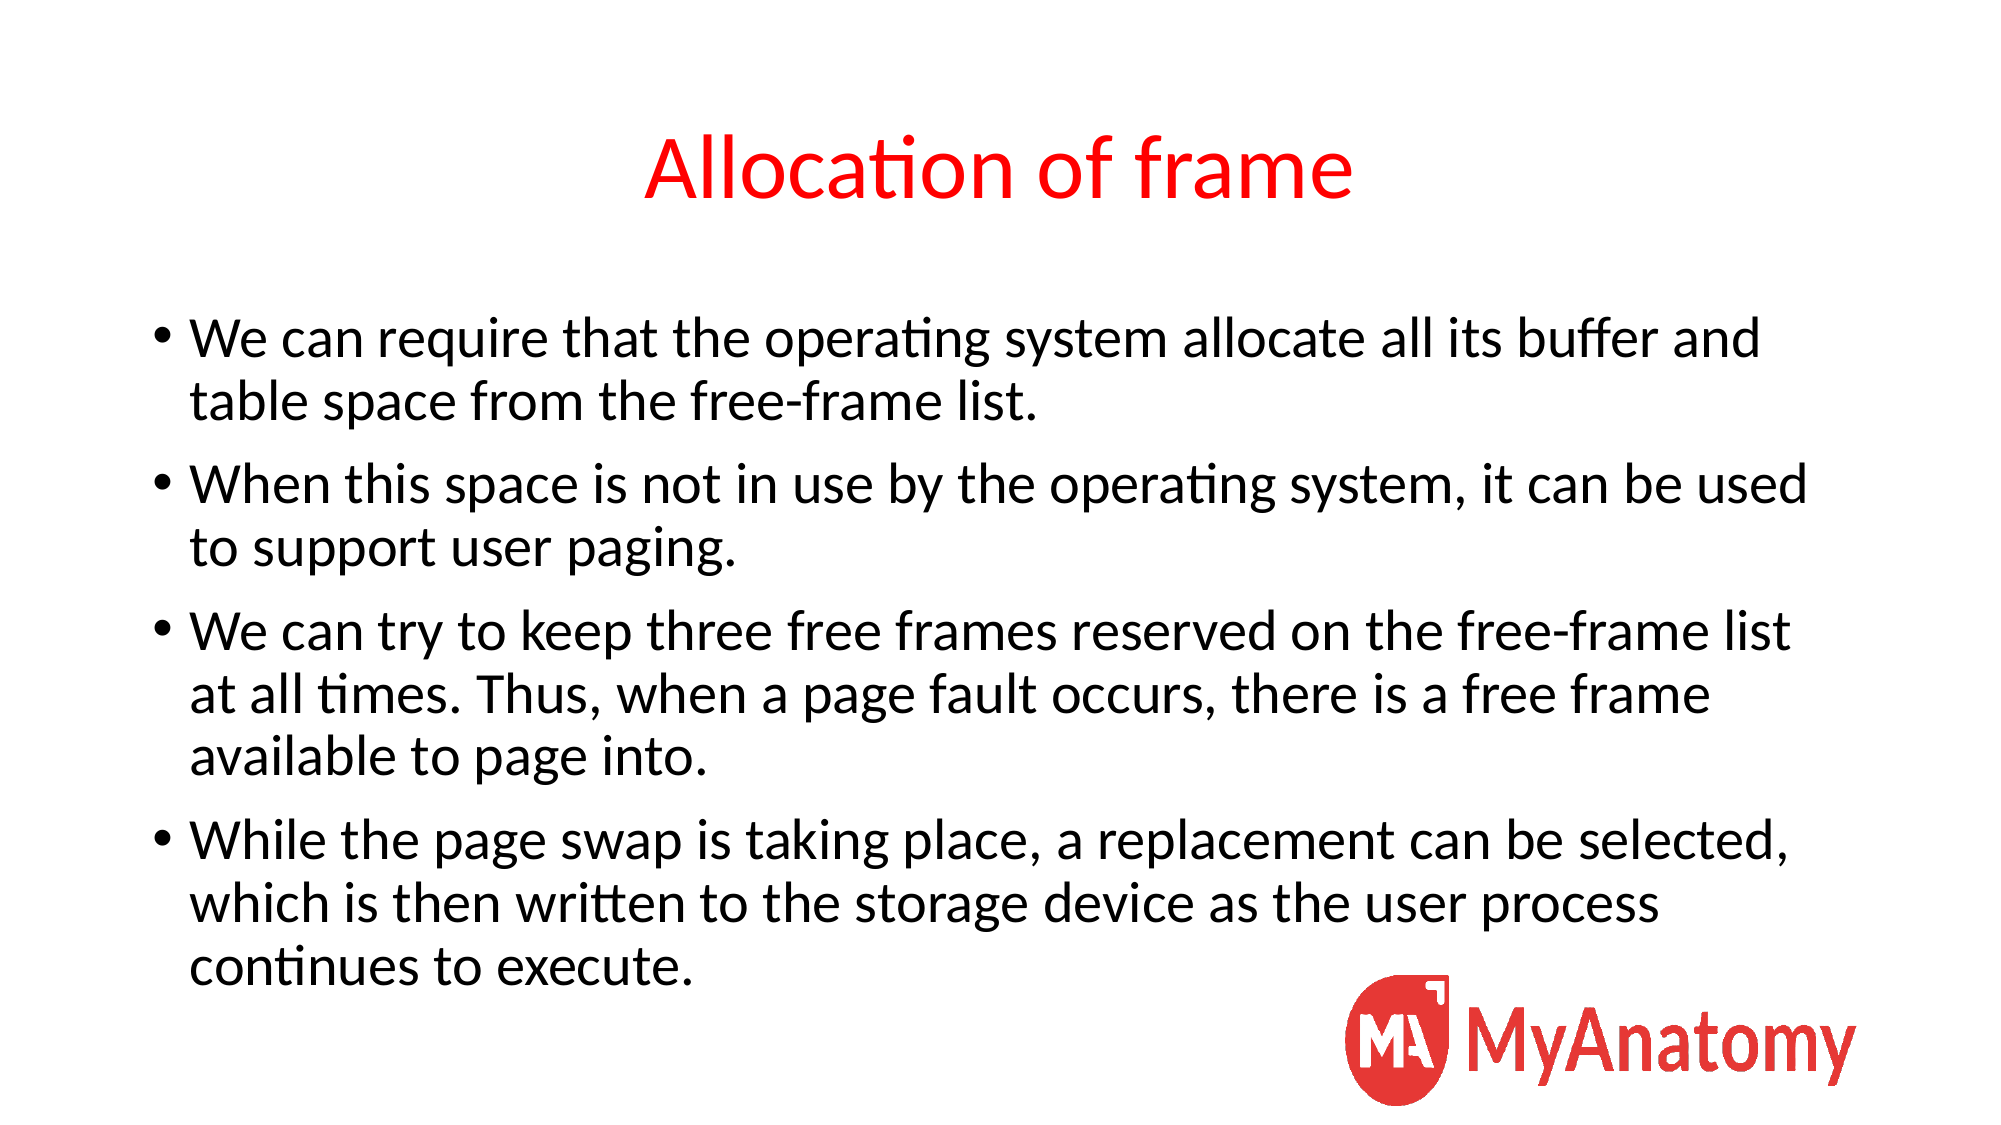

# Allocation of frame
We can require that the operating system allocate all its buffer and table space from the free-frame list.
When this space is not in use by the operating system, it can be used to support user paging.
We can try to keep three free frames reserved on the free-frame list at all times. Thus, when a page fault occurs, there is a free frame available to page into.
While the page swap is taking place, a replacement can be selected, which is then written to the storage device as the user process continues to execute.